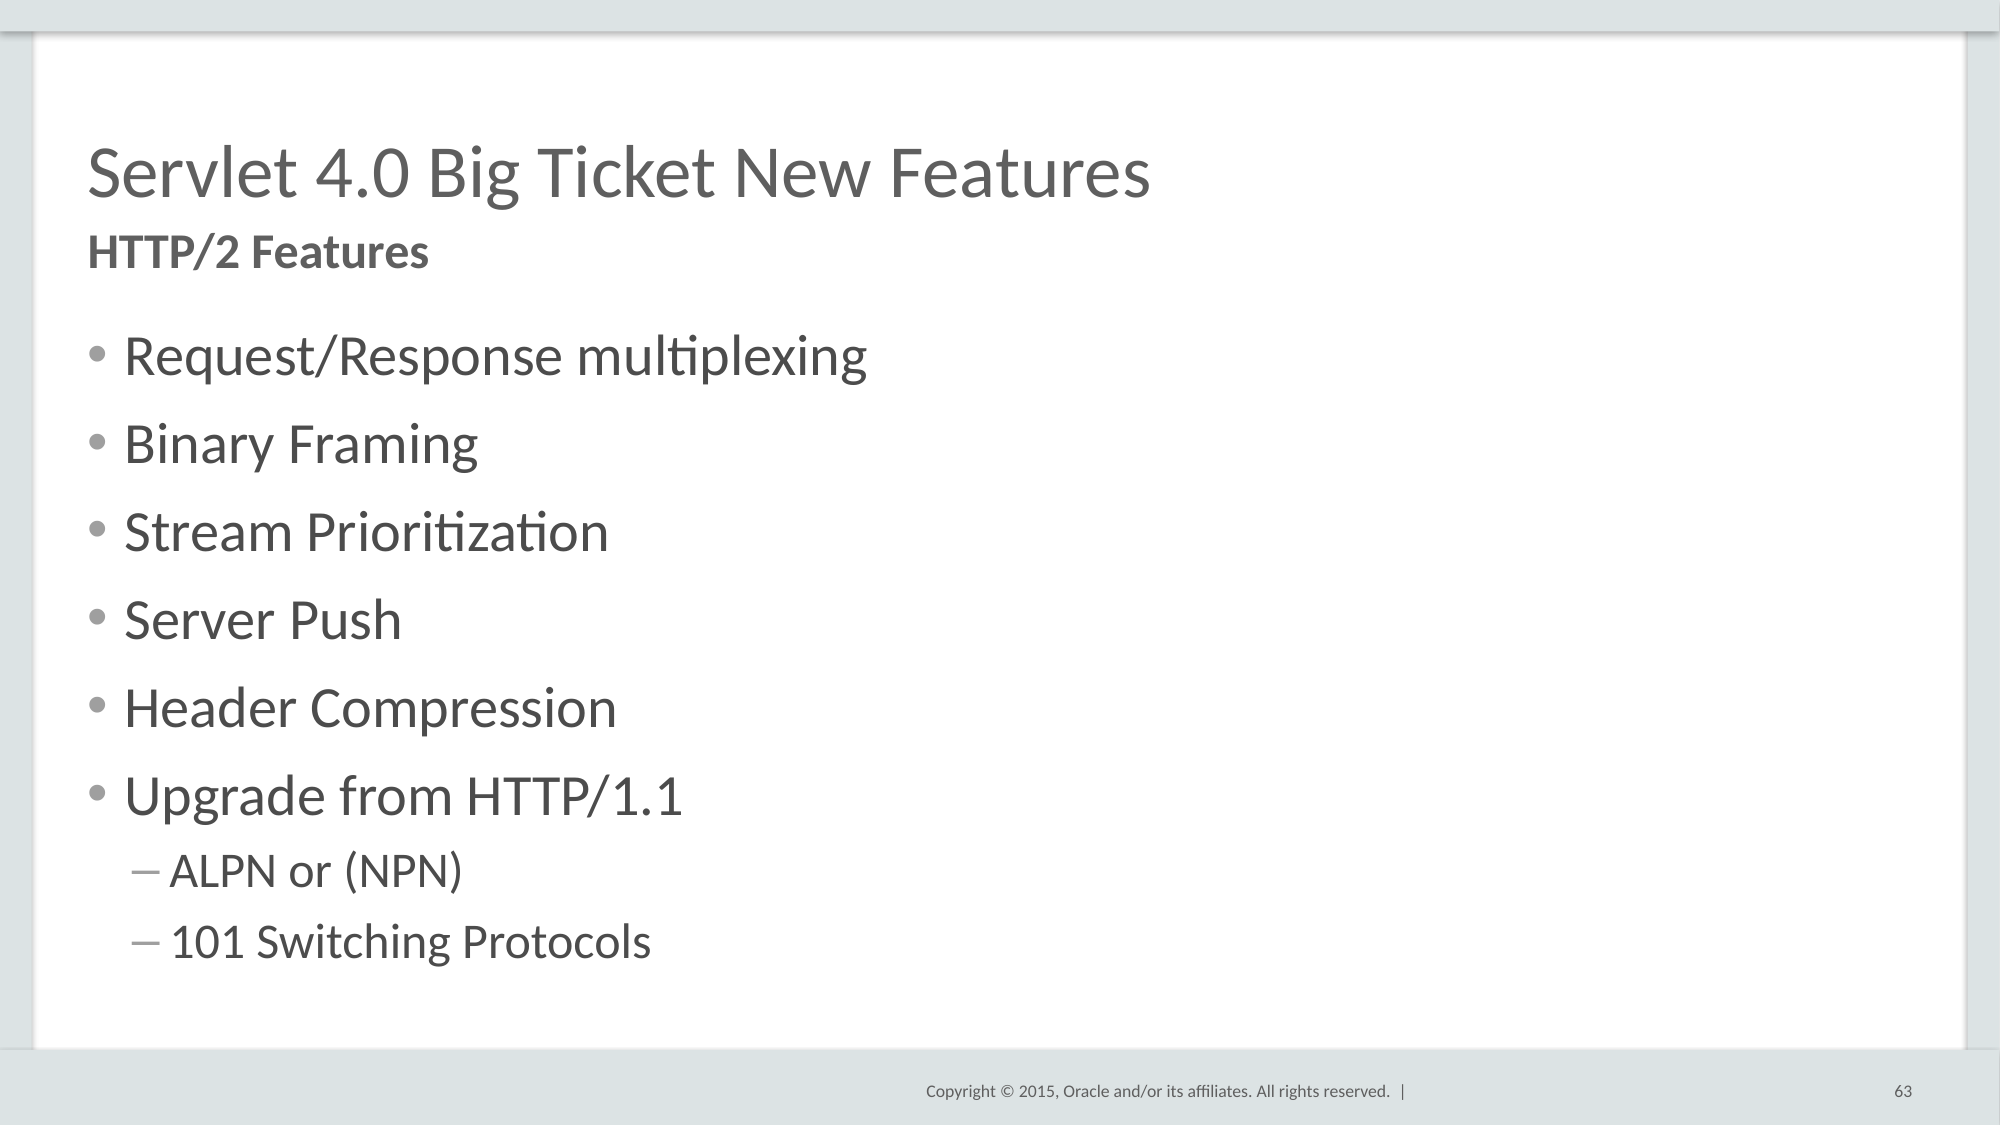

# Servlet 4.0 Big Ticket New Features
HTTP/2 Features
Request/Response multiplexing
Binary Framing
Stream Prioritization
Server Push
Header Compression
Upgrade from HTTP/1.1
ALPN or (NPN)
101 Switching Protocols
63